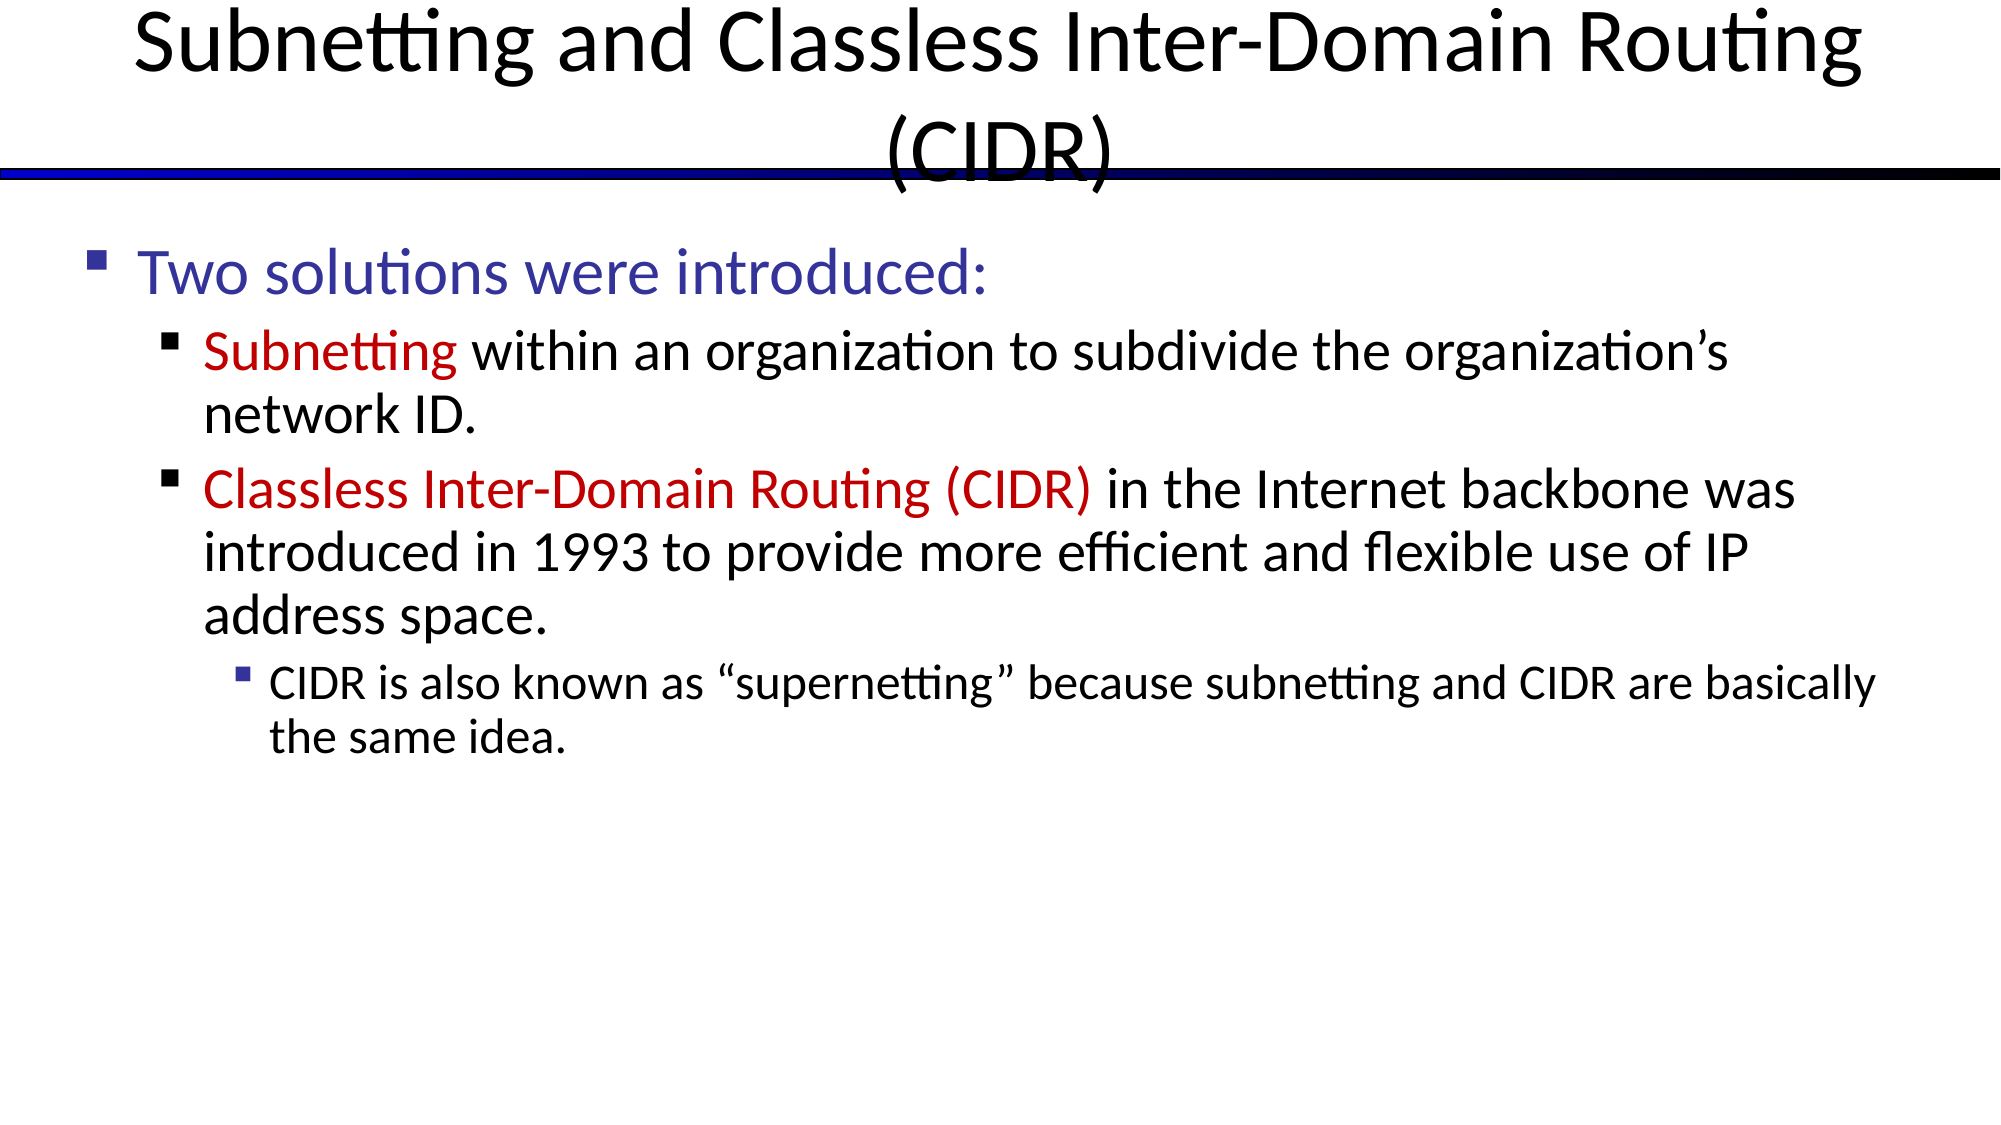

# Subnetting and Classless Inter-Domain Routing (CIDR)
Two solutions were introduced:
Subnetting within an organization to subdivide the organization’s network ID.
Classless Inter-Domain Routing (CIDR) in the Internet backbone was introduced in 1993 to provide more efficient and flexible use of IP address space.
CIDR is also known as “supernetting” because subnetting and CIDR are basically the same idea.